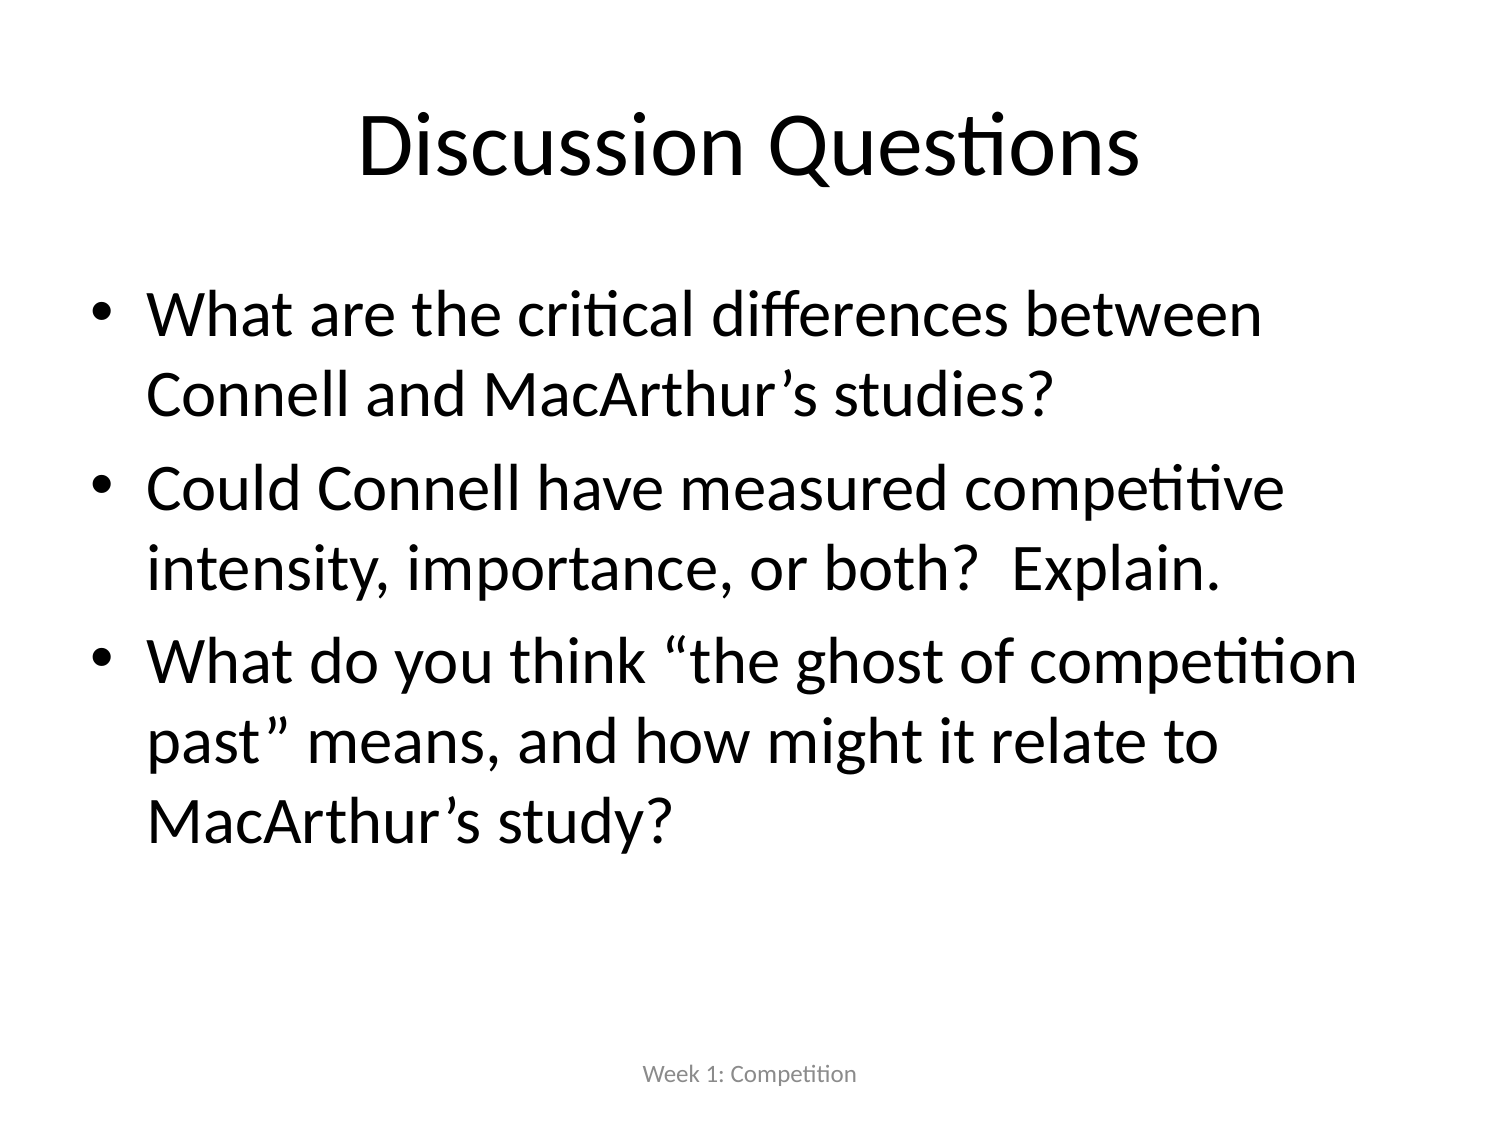

# Discussion Questions
What are the critical differences between Connell and MacArthur’s studies?
Could Connell have measured competitive intensity, importance, or both?  Explain.
What do you think “the ghost of competition past” means, and how might it relate to MacArthur’s study?
Week 1: Competition